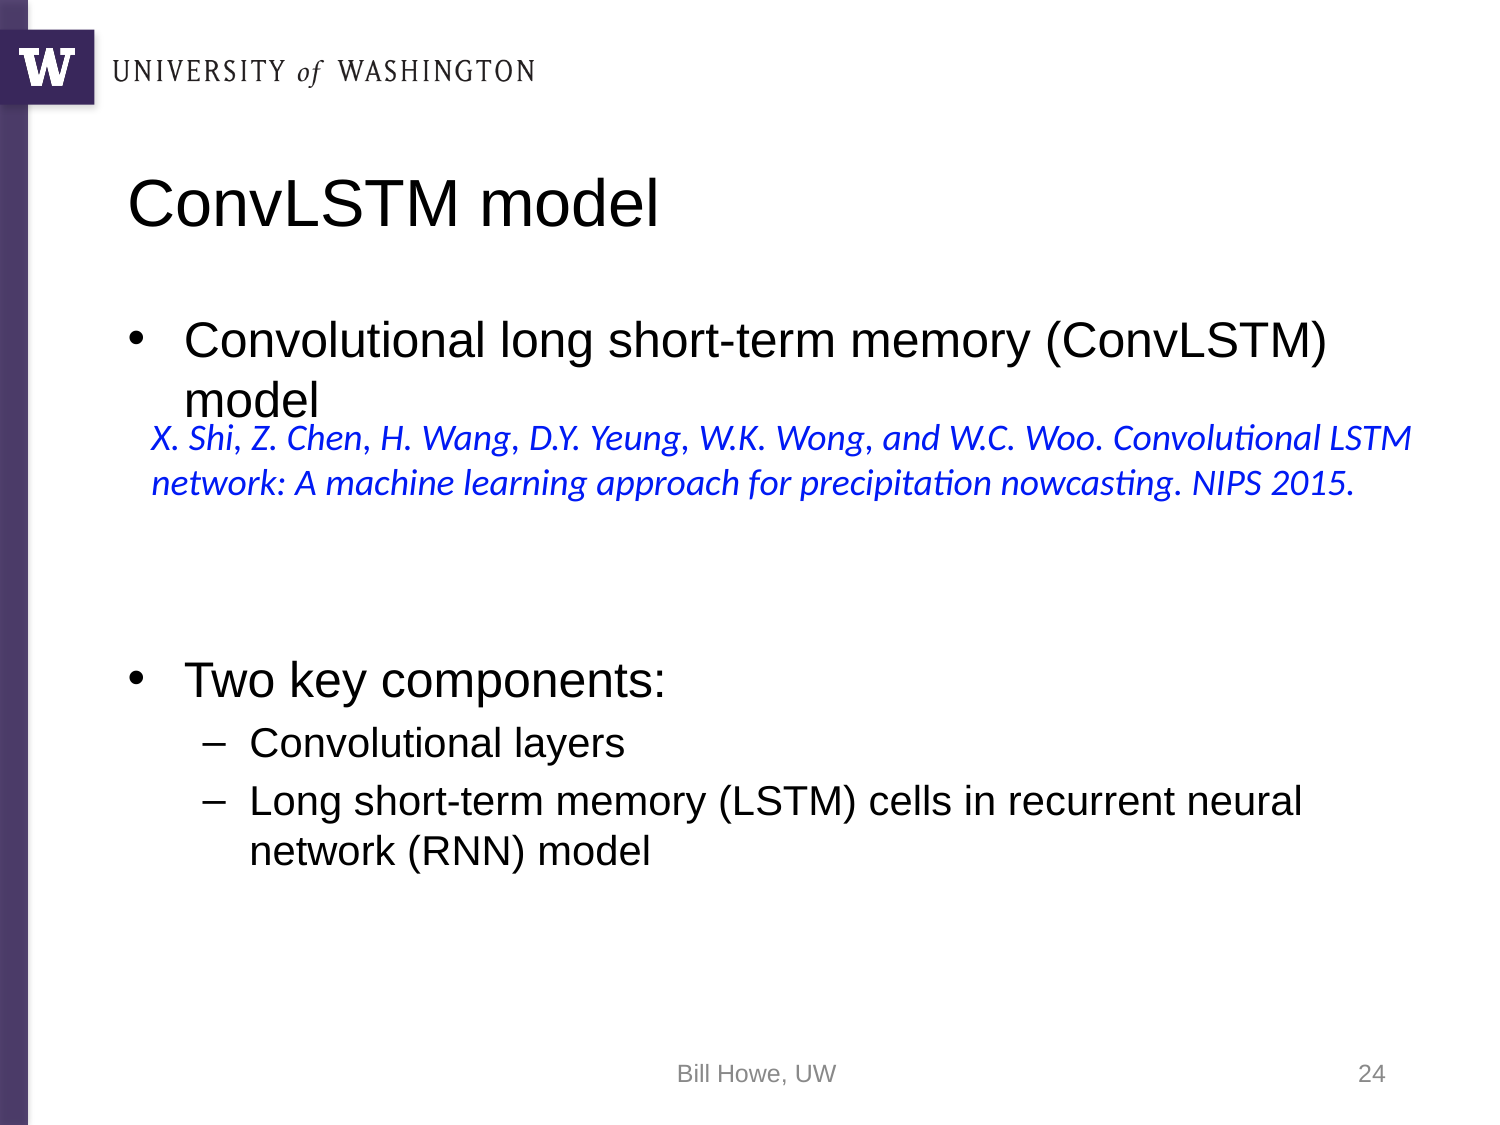

# ConvLSTM model
Convolutional long short-term memory (ConvLSTM) model

Two key components:
Convolutional layers
Long short-term memory (LSTM) cells in recurrent neural network (RNN) model
X. Shi, Z. Chen, H. Wang, D.Y. Yeung, W.K. Wong, and W.C. Woo. Convolutional LSTM network: A machine learning approach for precipitation nowcasting. NIPS 2015.
Bill Howe, UW
24